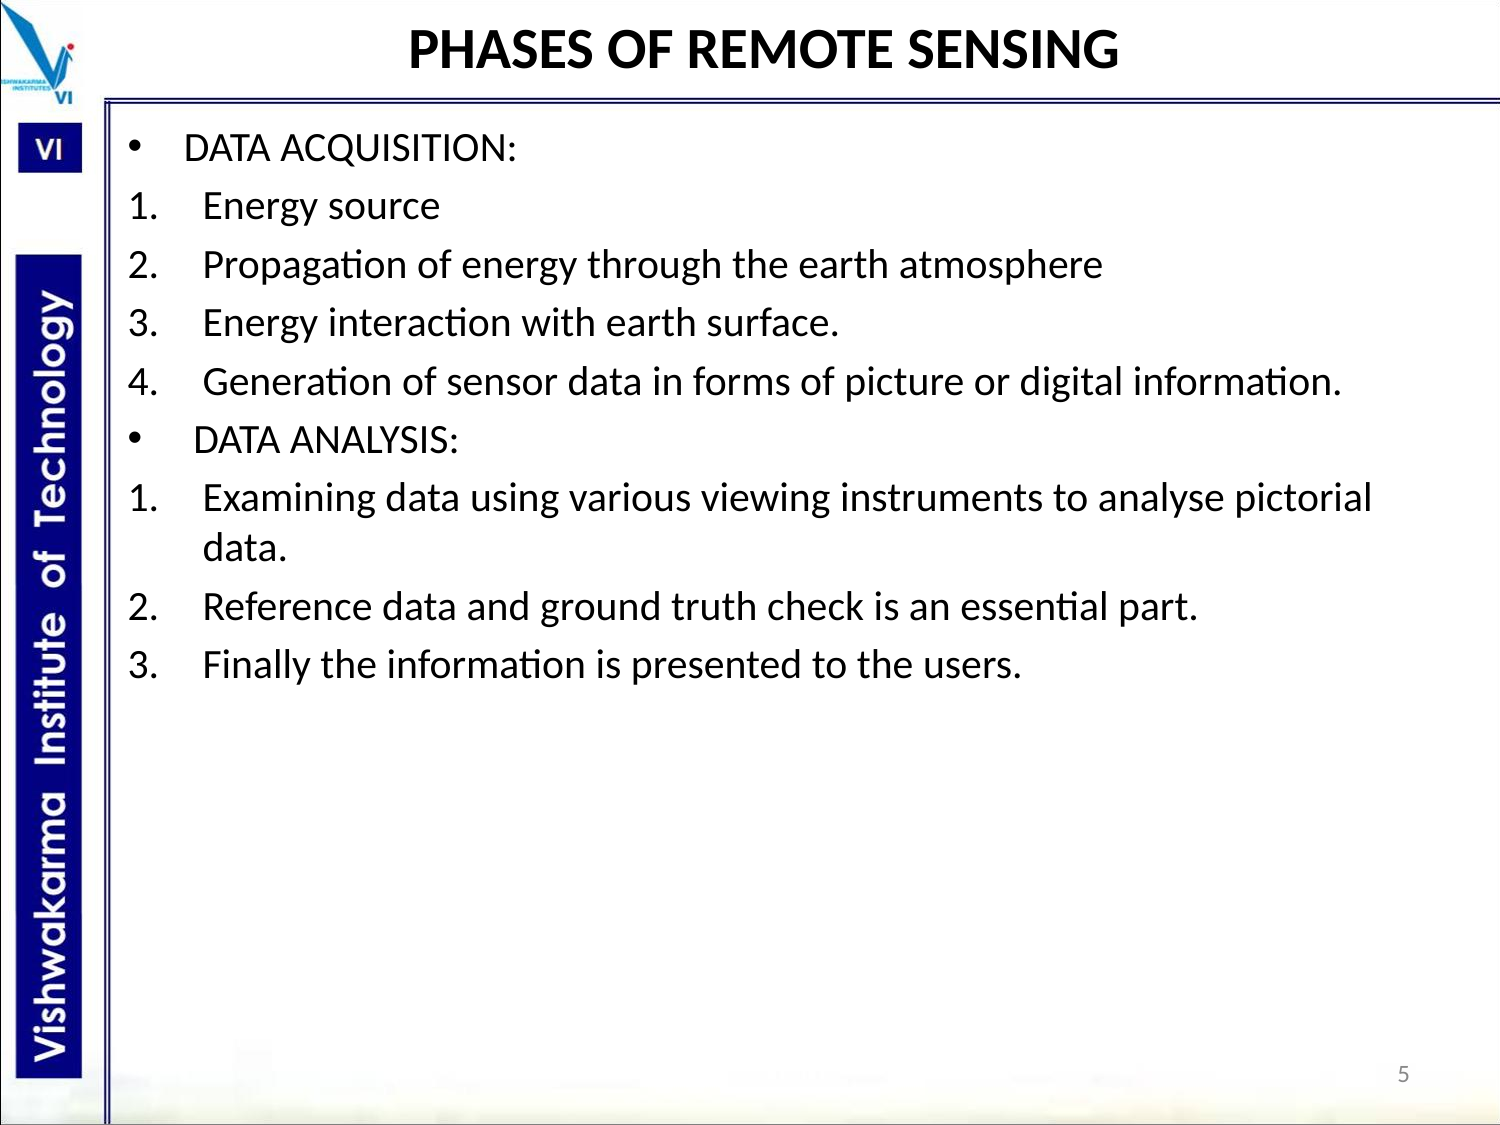

# PHASES OF REMOTE SENSING
DATA ACQUISITION:
Energy source
Propagation of energy through the earth atmosphere
Energy interaction with earth surface.
Generation of sensor data in forms of picture or digital information.
 DATA ANALYSIS:
Examining data using various viewing instruments to analyse pictorial data.
Reference data and ground truth check is an essential part.
Finally the information is presented to the users.

5